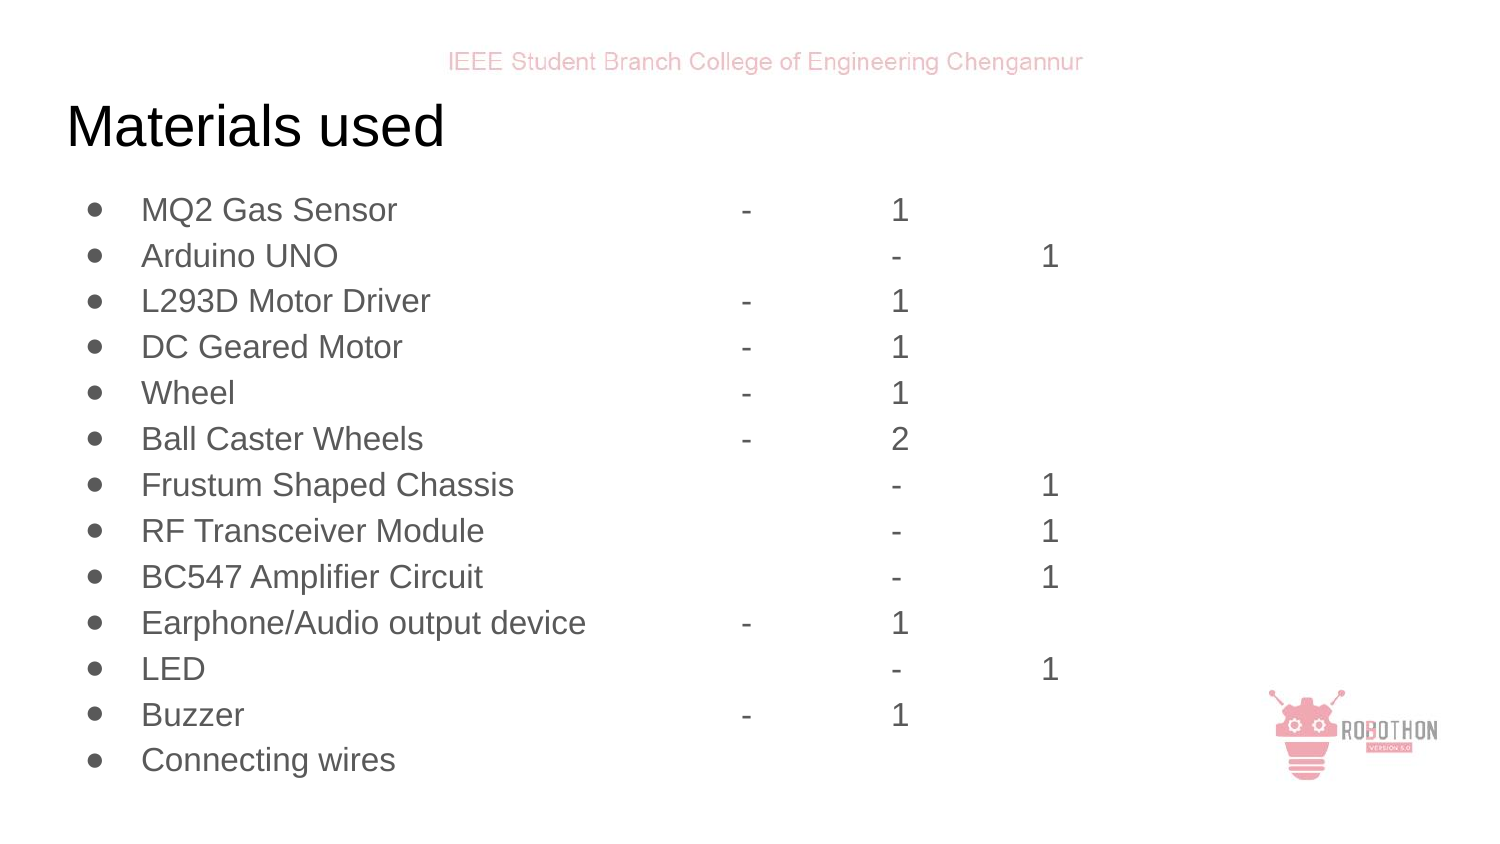

# Materials used
MQ2 Gas Sensor			-	1
Arduino UNO				-	1
L293D Motor Driver			-	1
DC Geared Motor			-	1
Wheel				-	1
Ball Caster Wheels			-	2
Frustum Shaped Chassis			-	1
RF Transceiver Module			-	1
BC547 Amplifier Circuit			-	1
Earphone/Audio output device		-	1
LED					-	1
Buzzer				-	1
Connecting wires